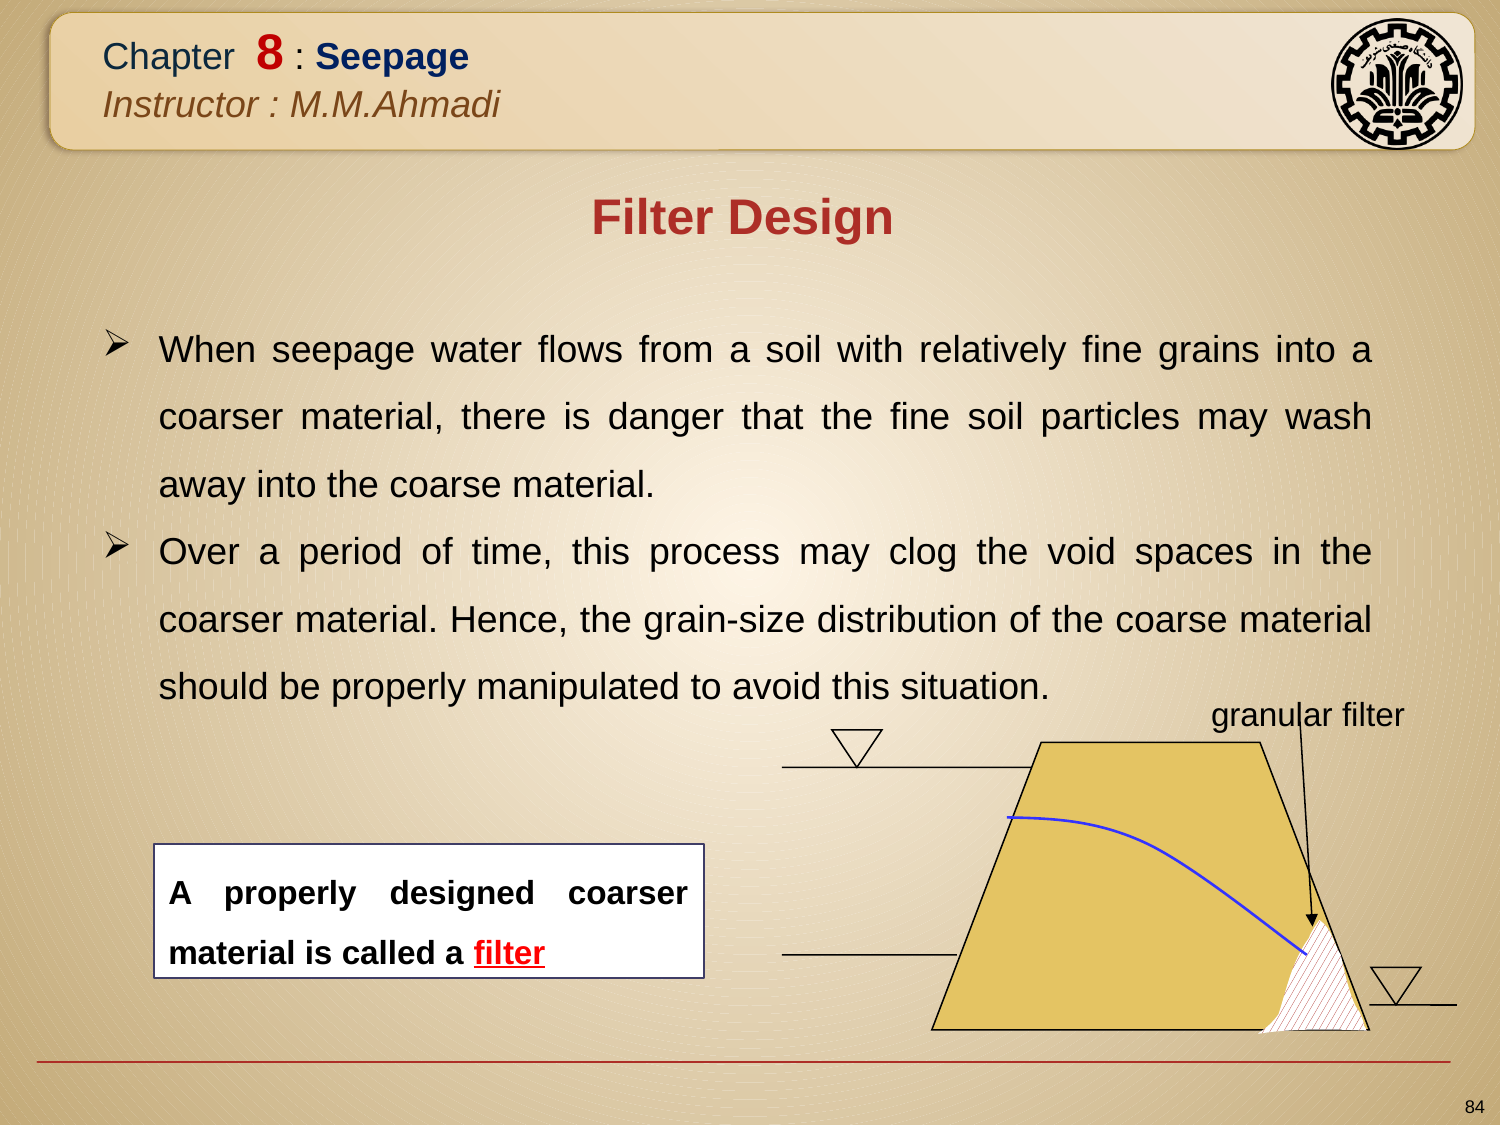

# Filter Design
When seepage water flows from a soil with relatively fine grains into a coarser material, there is danger that the fine soil particles may wash away into the coarse material.
Over a period of time, this process may clog the void spaces in the coarser material. Hence, the grain-size distribution of the coarse material should be properly manipulated to avoid this situation.

granular filter

A properly designed coarser material is called a filter
84